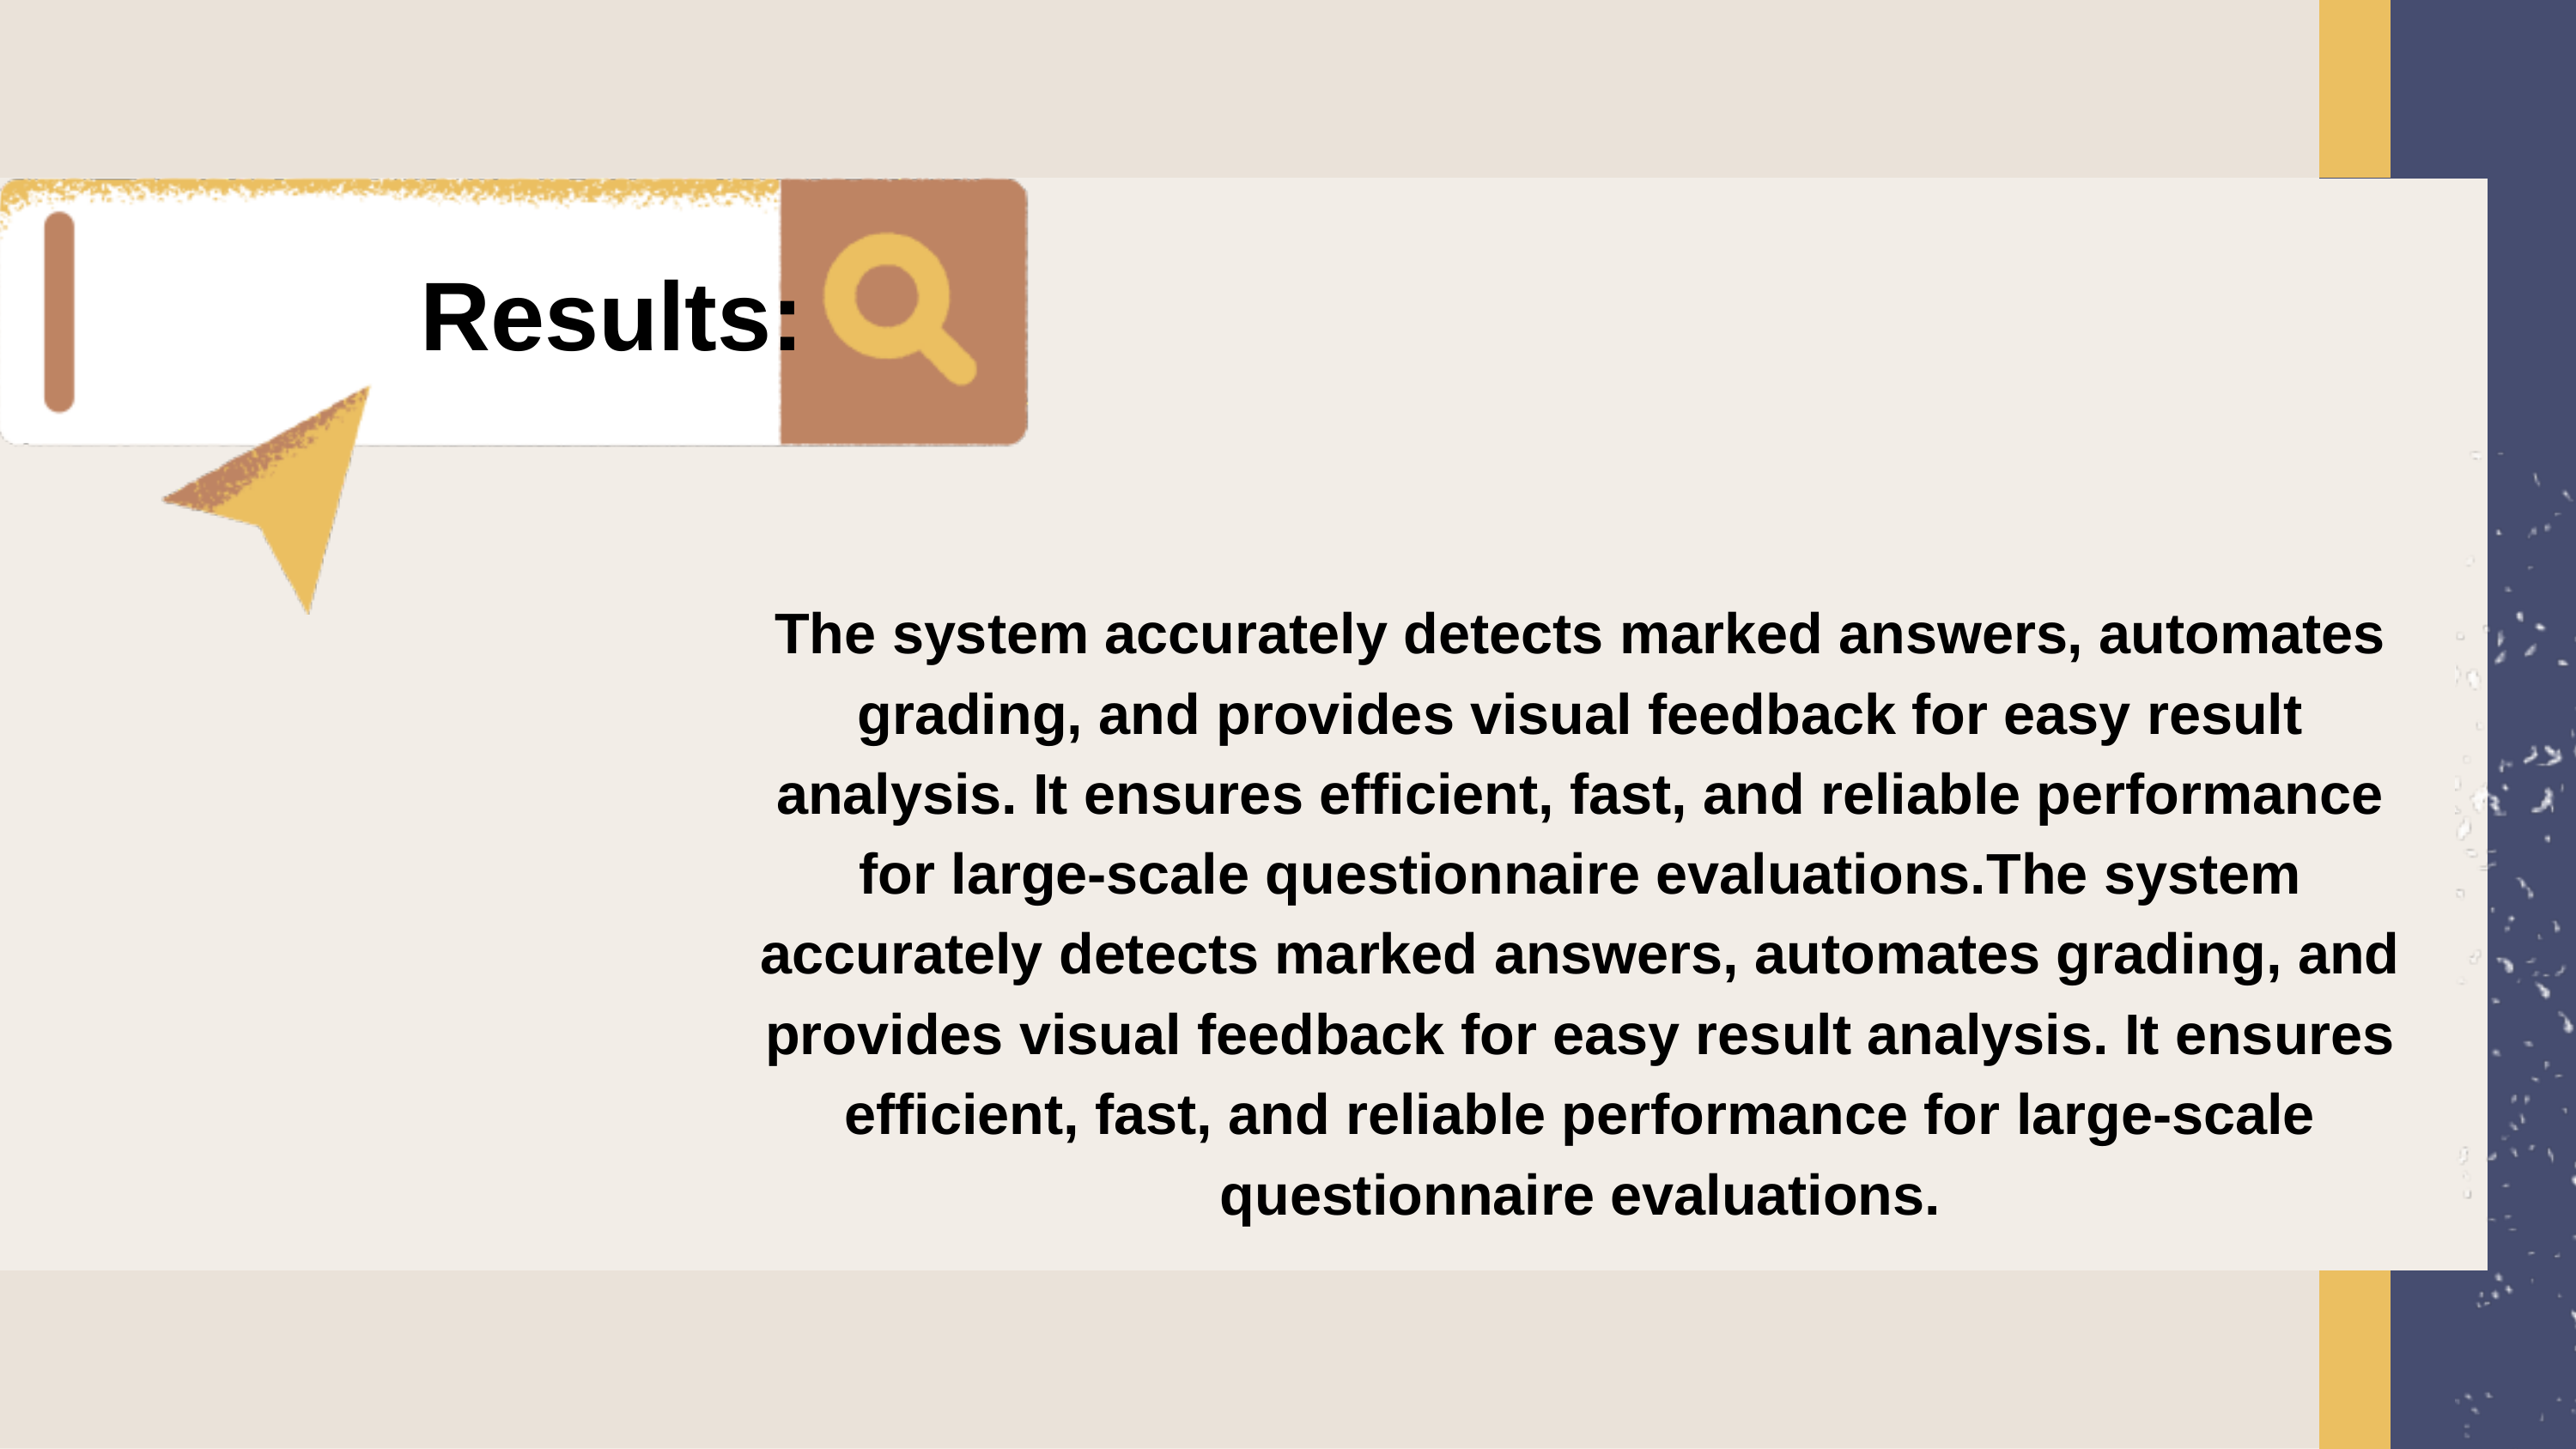

Results:

The system accurately detects marked answers, automates grading, and provides visual feedback for easy result analysis. It ensures efficient, fast, and reliable performance for large-scale questionnaire evaluations.The system accurately detects marked answers, automates grading, and provides visual feedback for easy result analysis. It ensures efficient, fast, and reliable performance for large-scale questionnaire evaluations.